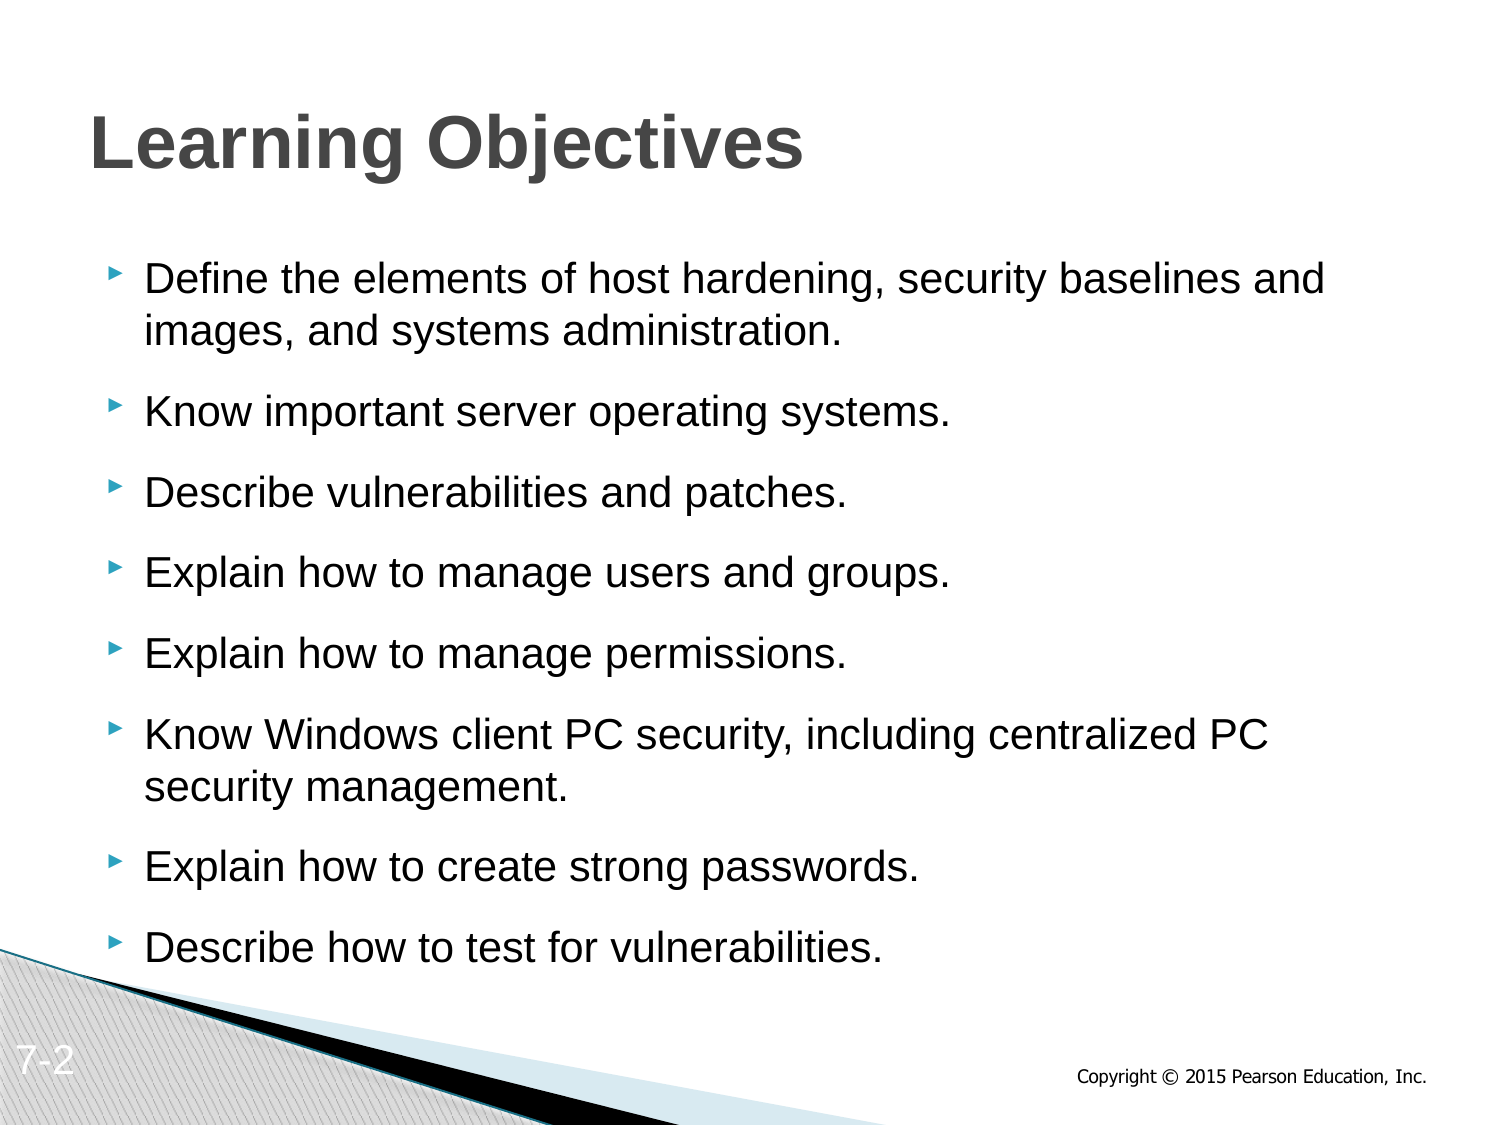

# Learning Objectives
Define the elements of host hardening, security baselines and images, and systems administration.
Know important server operating systems.
Describe vulnerabilities and patches.
Explain how to manage users and groups.
Explain how to manage permissions.
Know Windows client PC security, including centralized PC security management.
Explain how to create strong passwords.
Describe how to test for vulnerabilities.
7-2